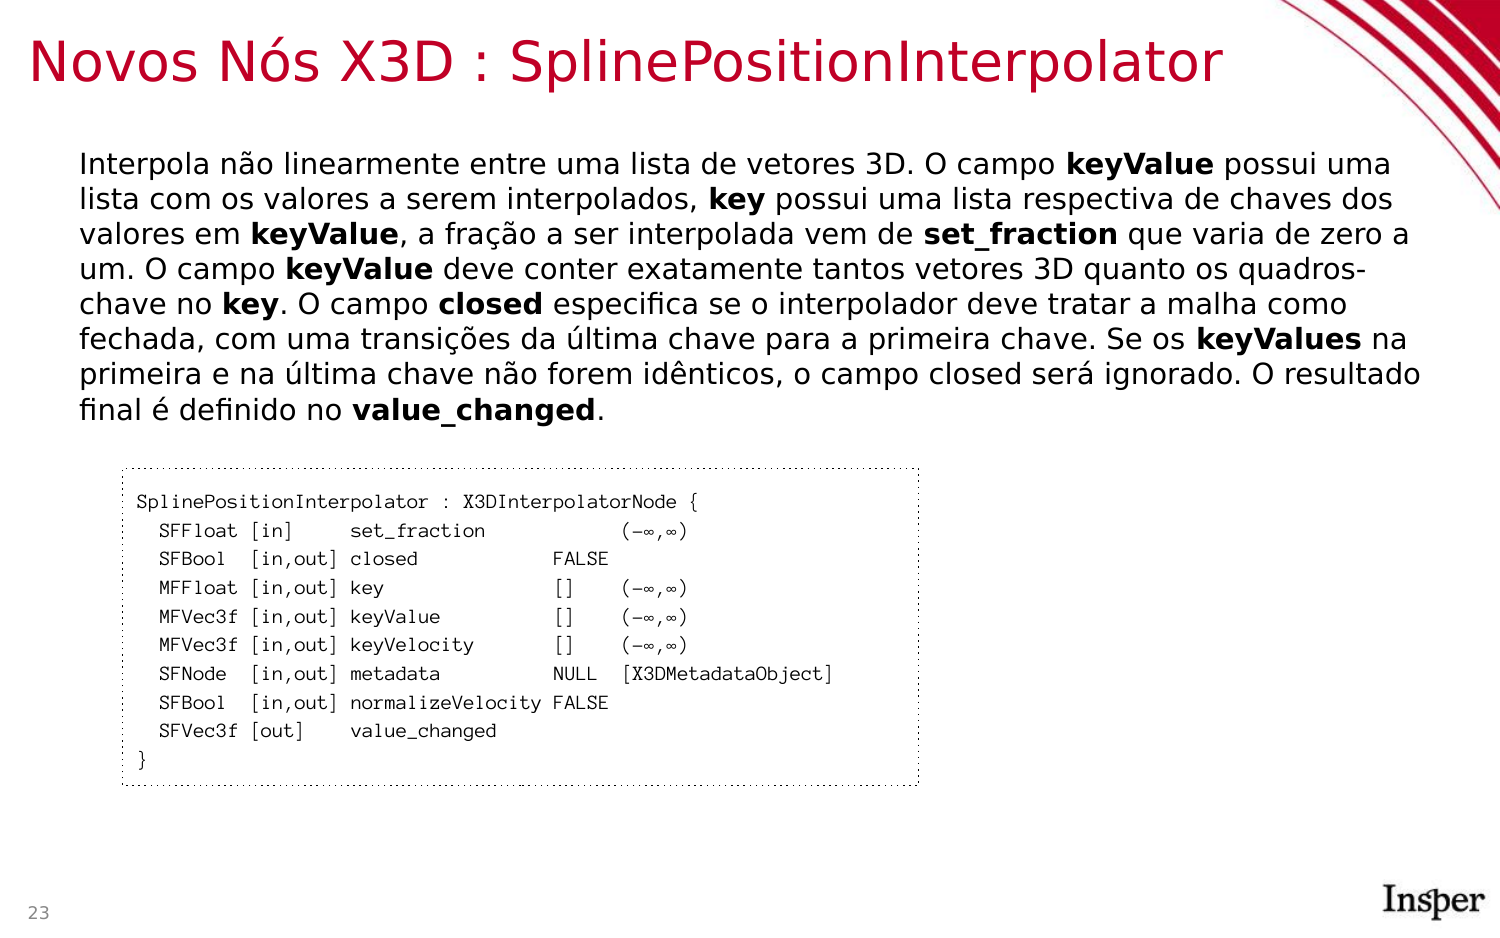

# Novos Nós X3D : SplinePositionInterpolator
Interpola não linearmente entre uma lista de vetores 3D. O campo keyValue possui uma lista com os valores a serem interpolados, key possui uma lista respectiva de chaves dos valores em keyValue, a fração a ser interpolada vem de set_fraction que varia de zero a um. O campo keyValue deve conter exatamente tantos vetores 3D quanto os quadros-chave no key. O campo closed especifica se o interpolador deve tratar a malha como fechada, com uma transições da última chave para a primeira chave. Se os keyValues na primeira e na última chave não forem idênticos, o campo closed será ignorado. O resultado final é definido no value_changed.
SplinePositionInterpolator : X3DInterpolatorNode {
  SFFloat [in]     set_fraction            (-∞,∞)
  SFBool  [in,out] closed            FALSE
  MFFloat [in,out] key               []    (-∞,∞)
  MFVec3f [in,out] keyValue          []    (-∞,∞)
  MFVec3f [in,out] keyVelocity       []    (-∞,∞)
  SFNode  [in,out] metadata          NULL  [X3DMetadataObject]
  SFBool  [in,out] normalizeVelocity FALSE
  SFVec3f [out]    value_changed
}
23